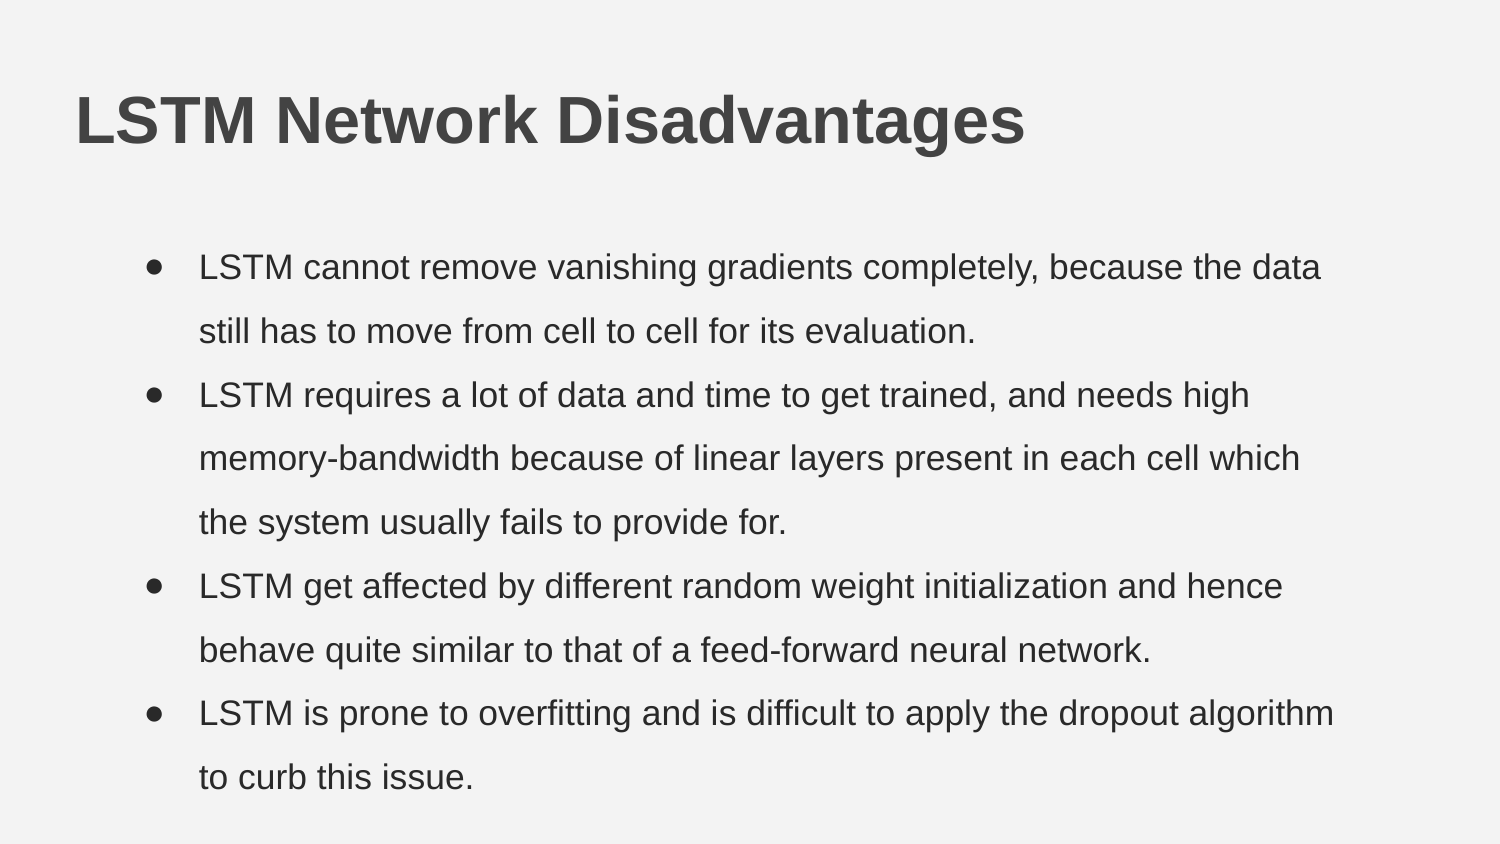

LSTM Network Disadvantages
LSTM cannot remove vanishing gradients completely, because the data still has to move from cell to cell for its evaluation.
LSTM requires a lot of data and time to get trained, and needs high memory-bandwidth because of linear layers present in each cell which the system usually fails to provide for.
LSTM get affected by different random weight initialization and hence behave quite similar to that of a feed-forward neural network.
LSTM is prone to overfitting and is difficult to apply the dropout algorithm to curb this issue.